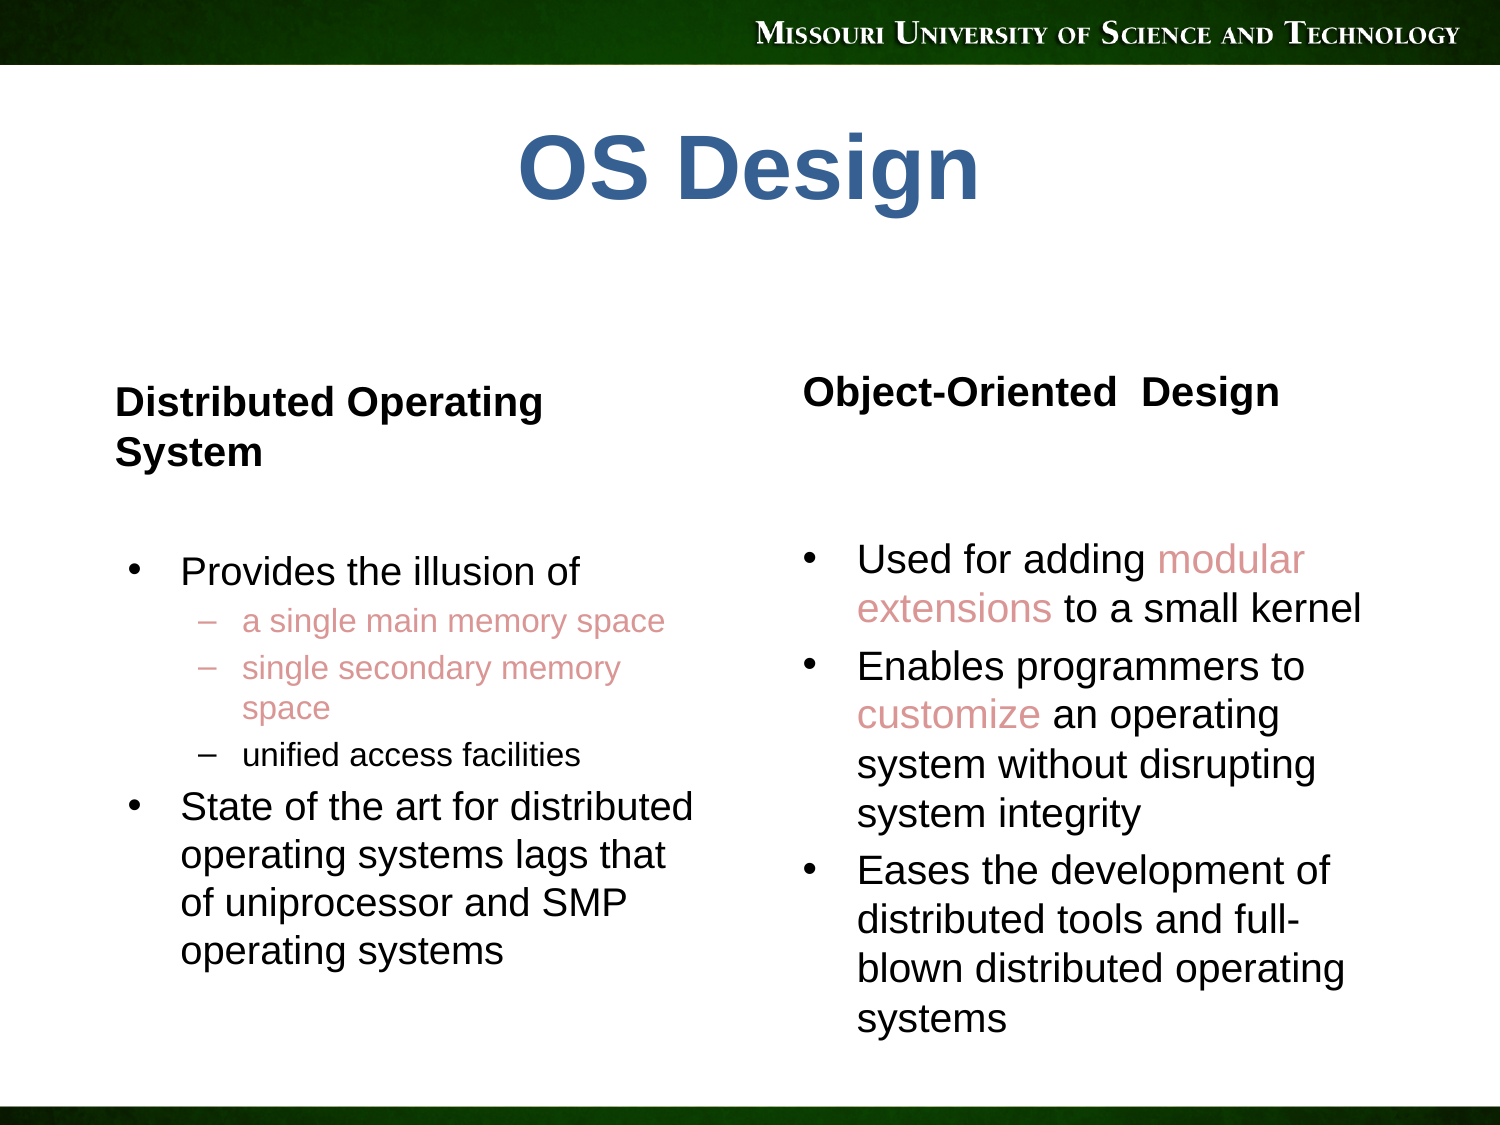

# OS Design
Object-Oriented  Design
Distributed Operating System
Used for adding modular extensions to a small kernel
Enables programmers to customize an operating system without disrupting system integrity
Eases the development of distributed tools and full-blown distributed operating systems

Provides the illusion of
a single main memory space
single secondary memory space
unified access facilities
State of the art for distributed operating systems lags that of uniprocessor and SMP operating systems